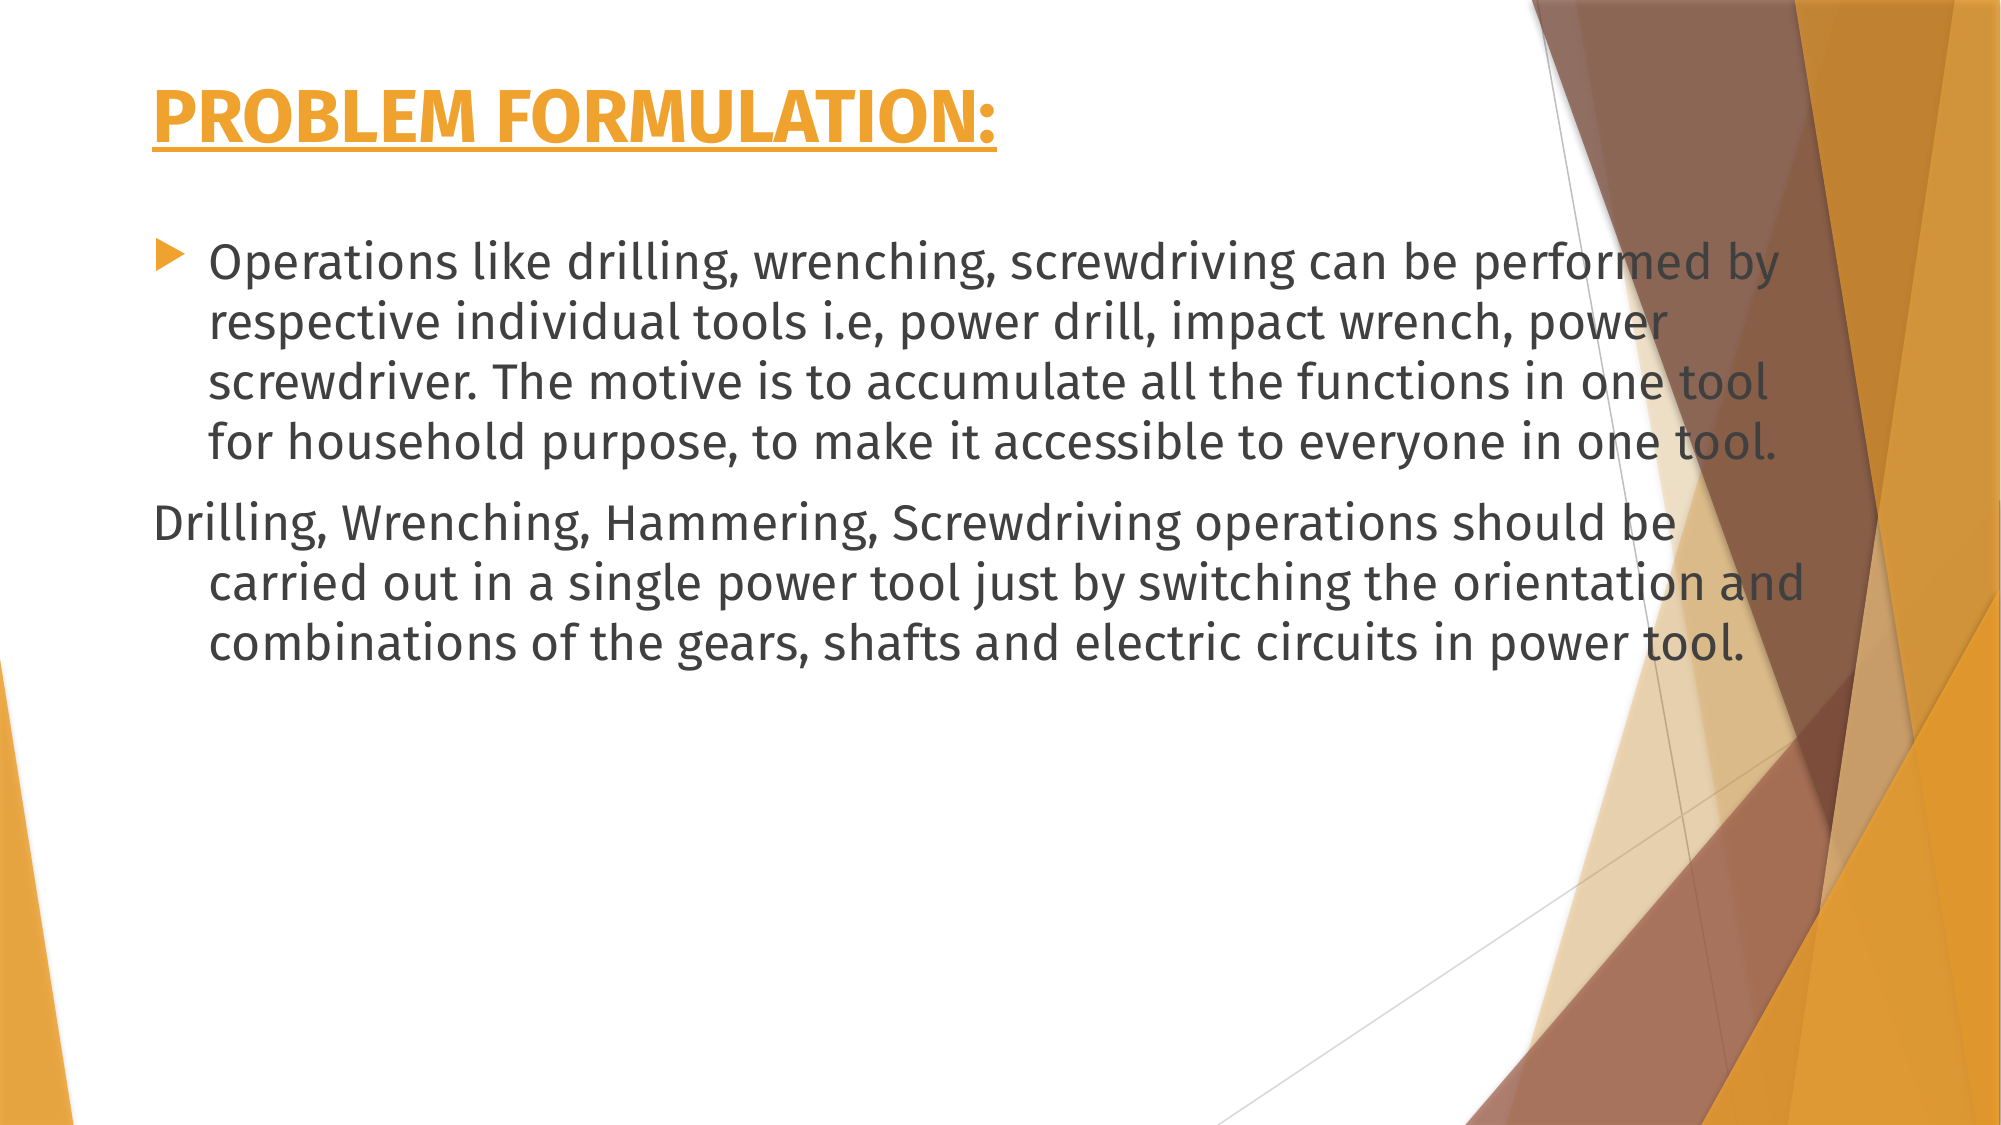

# PROBLEM FORMULATION:
Operations like drilling, wrenching, screwdriving can be performed by respective individual tools i.e, power drill, impact wrench, power screwdriver. The motive is to accumulate all the functions in one tool for household purpose, to make it accessible to everyone in one tool.
Drilling, Wrenching, Hammering, Screwdriving operations should be carried out in a single power tool just by switching the orientation and combinations of the gears, shafts and electric circuits in power tool.